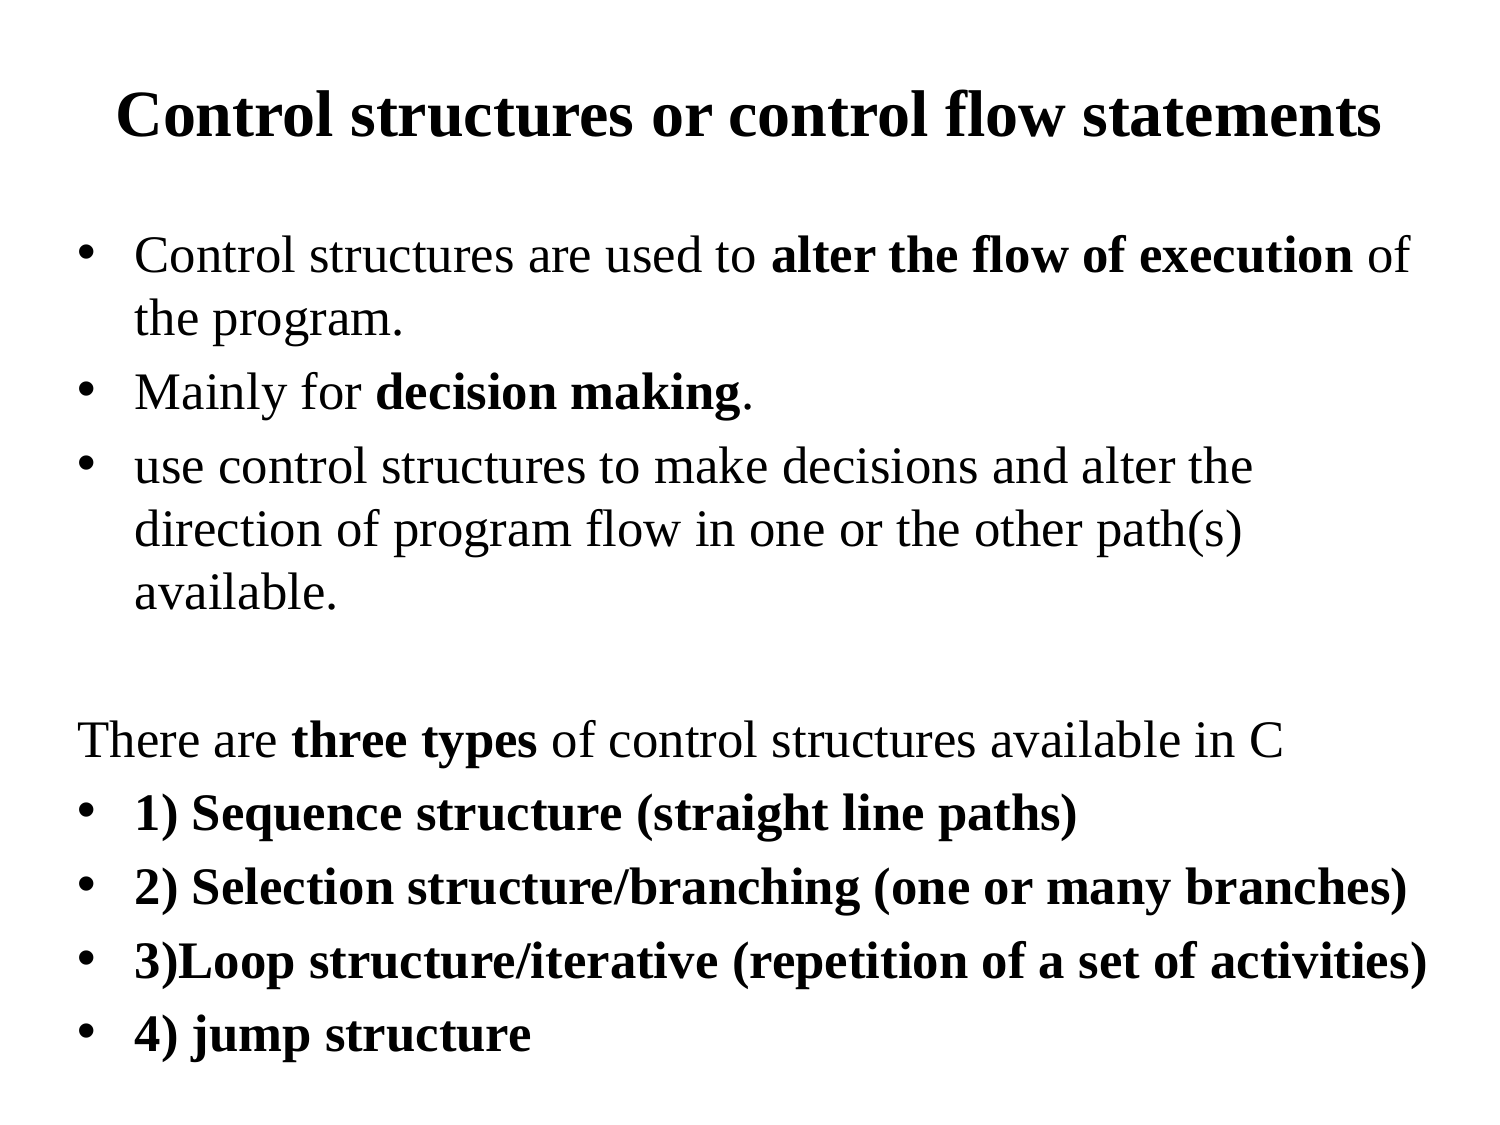

# Control structures or control flow statements
Control structures are used to alter the flow of execution of the program.
Mainly for decision making.
use control structures to make decisions and alter the direction of program flow in one or the other path(s) available.

There are three types of control structures available in C
1) Sequence structure (straight line paths)
2) Selection structure/branching (one or many branches)
3)Loop structure/iterative (repetition of a set of activities)
4) jump structure